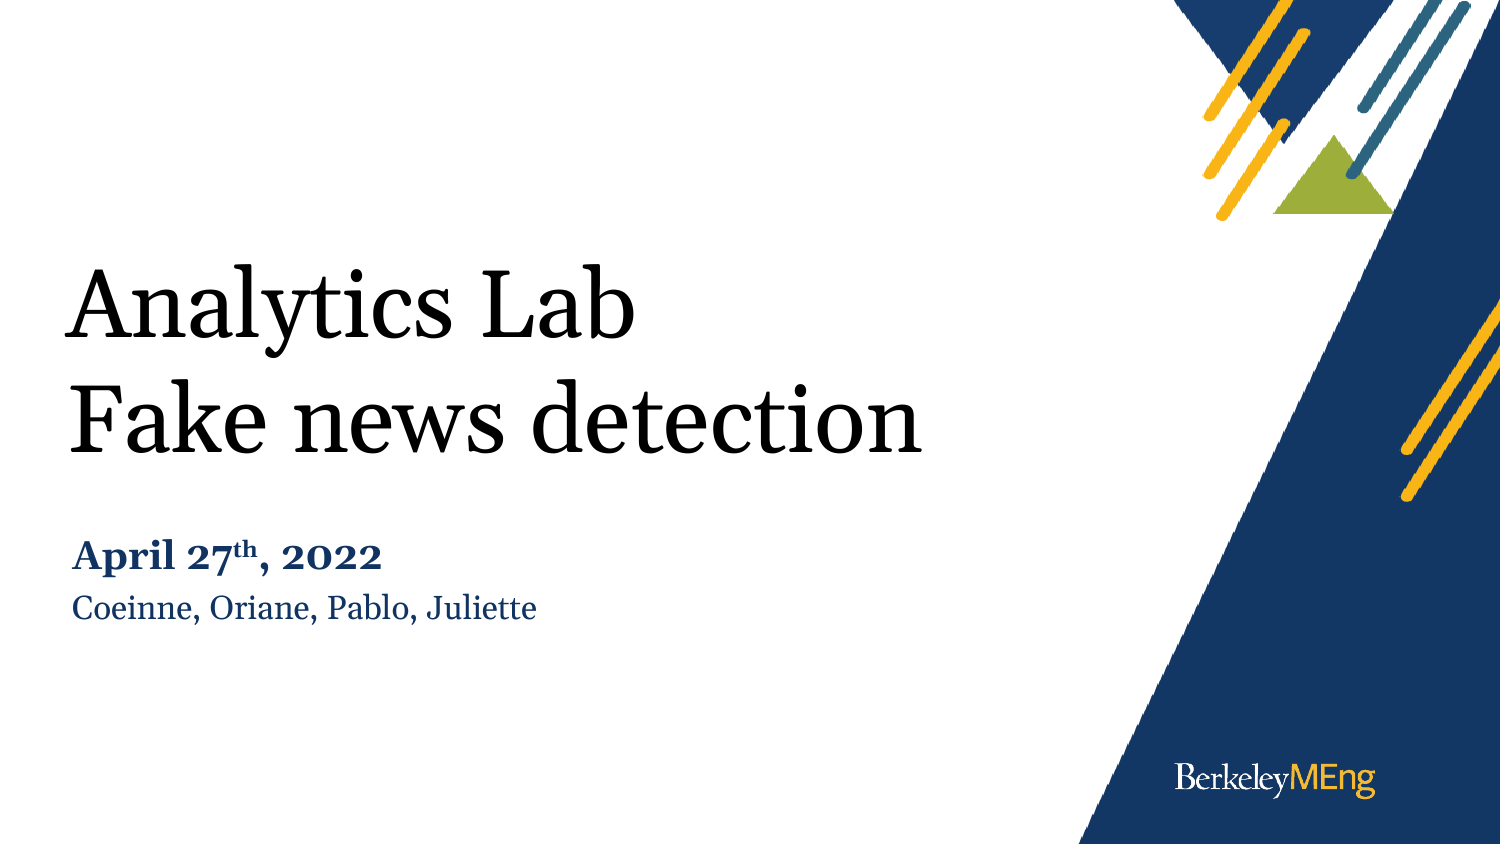

# Analytics Lab
Fake news detection
April 27th, 2022
Coeinne, Oriane, Pablo, Juliette